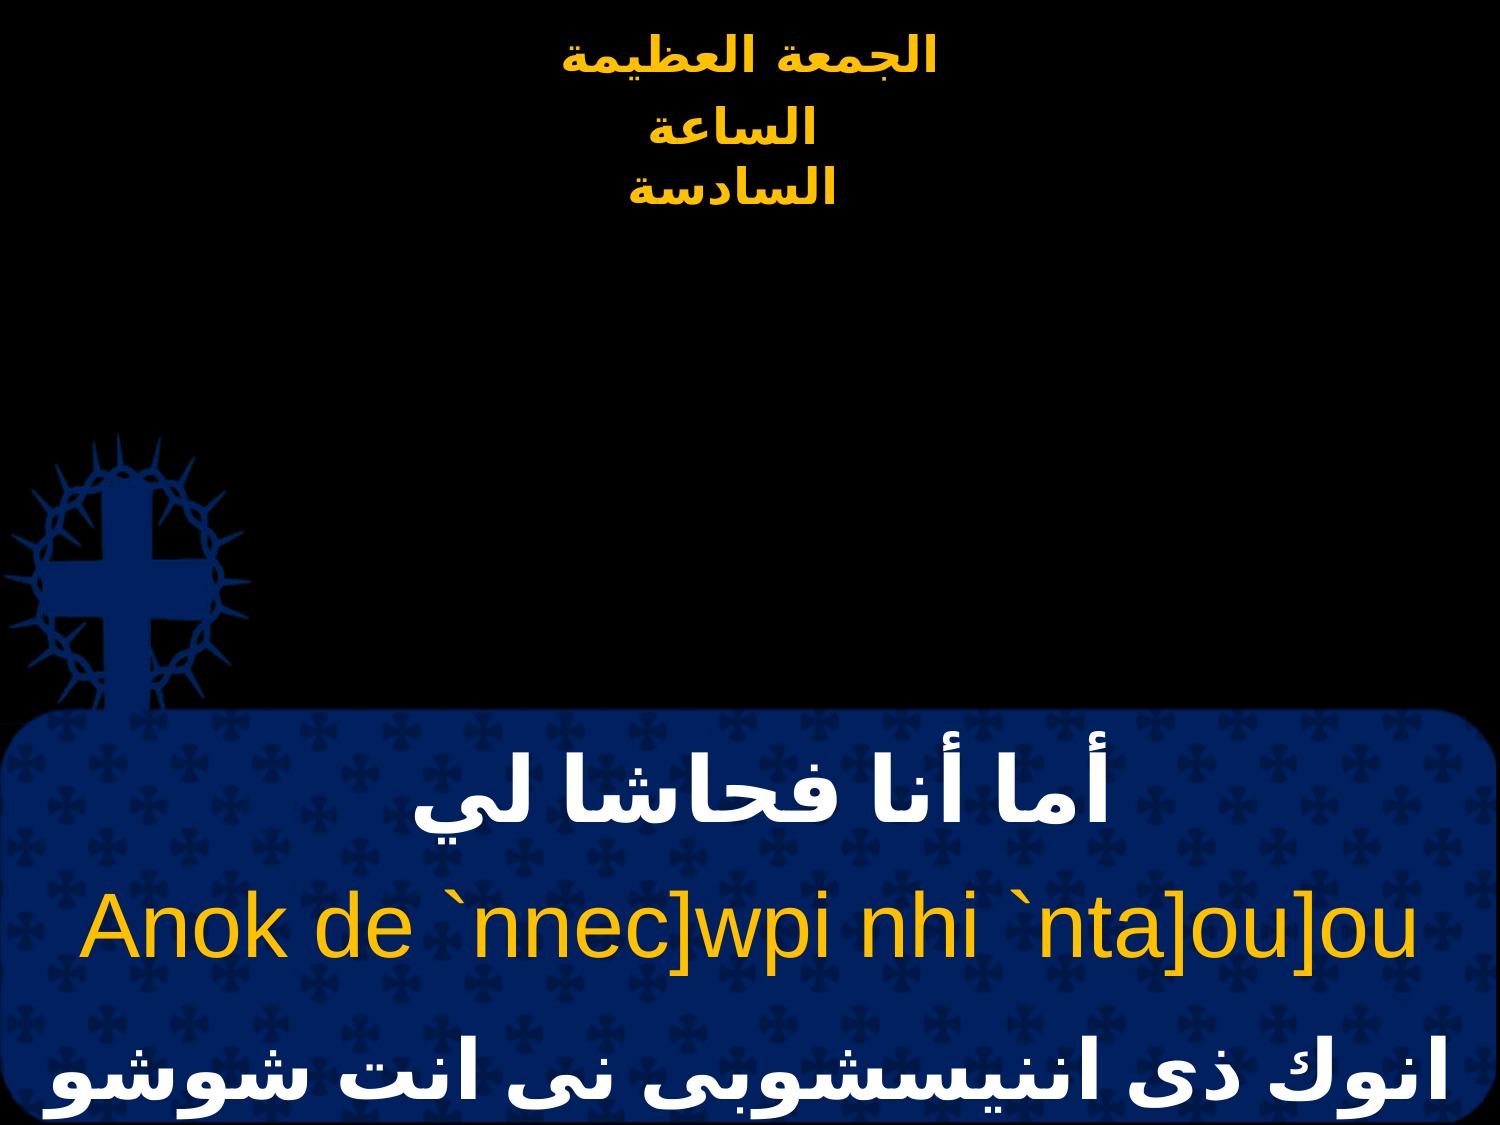

# أما أنا فحاشا لي
Anok de `nnec]wpi nhi `nta]ou­]ou
انوك ذى اننيسشوبى نى انت شوشو